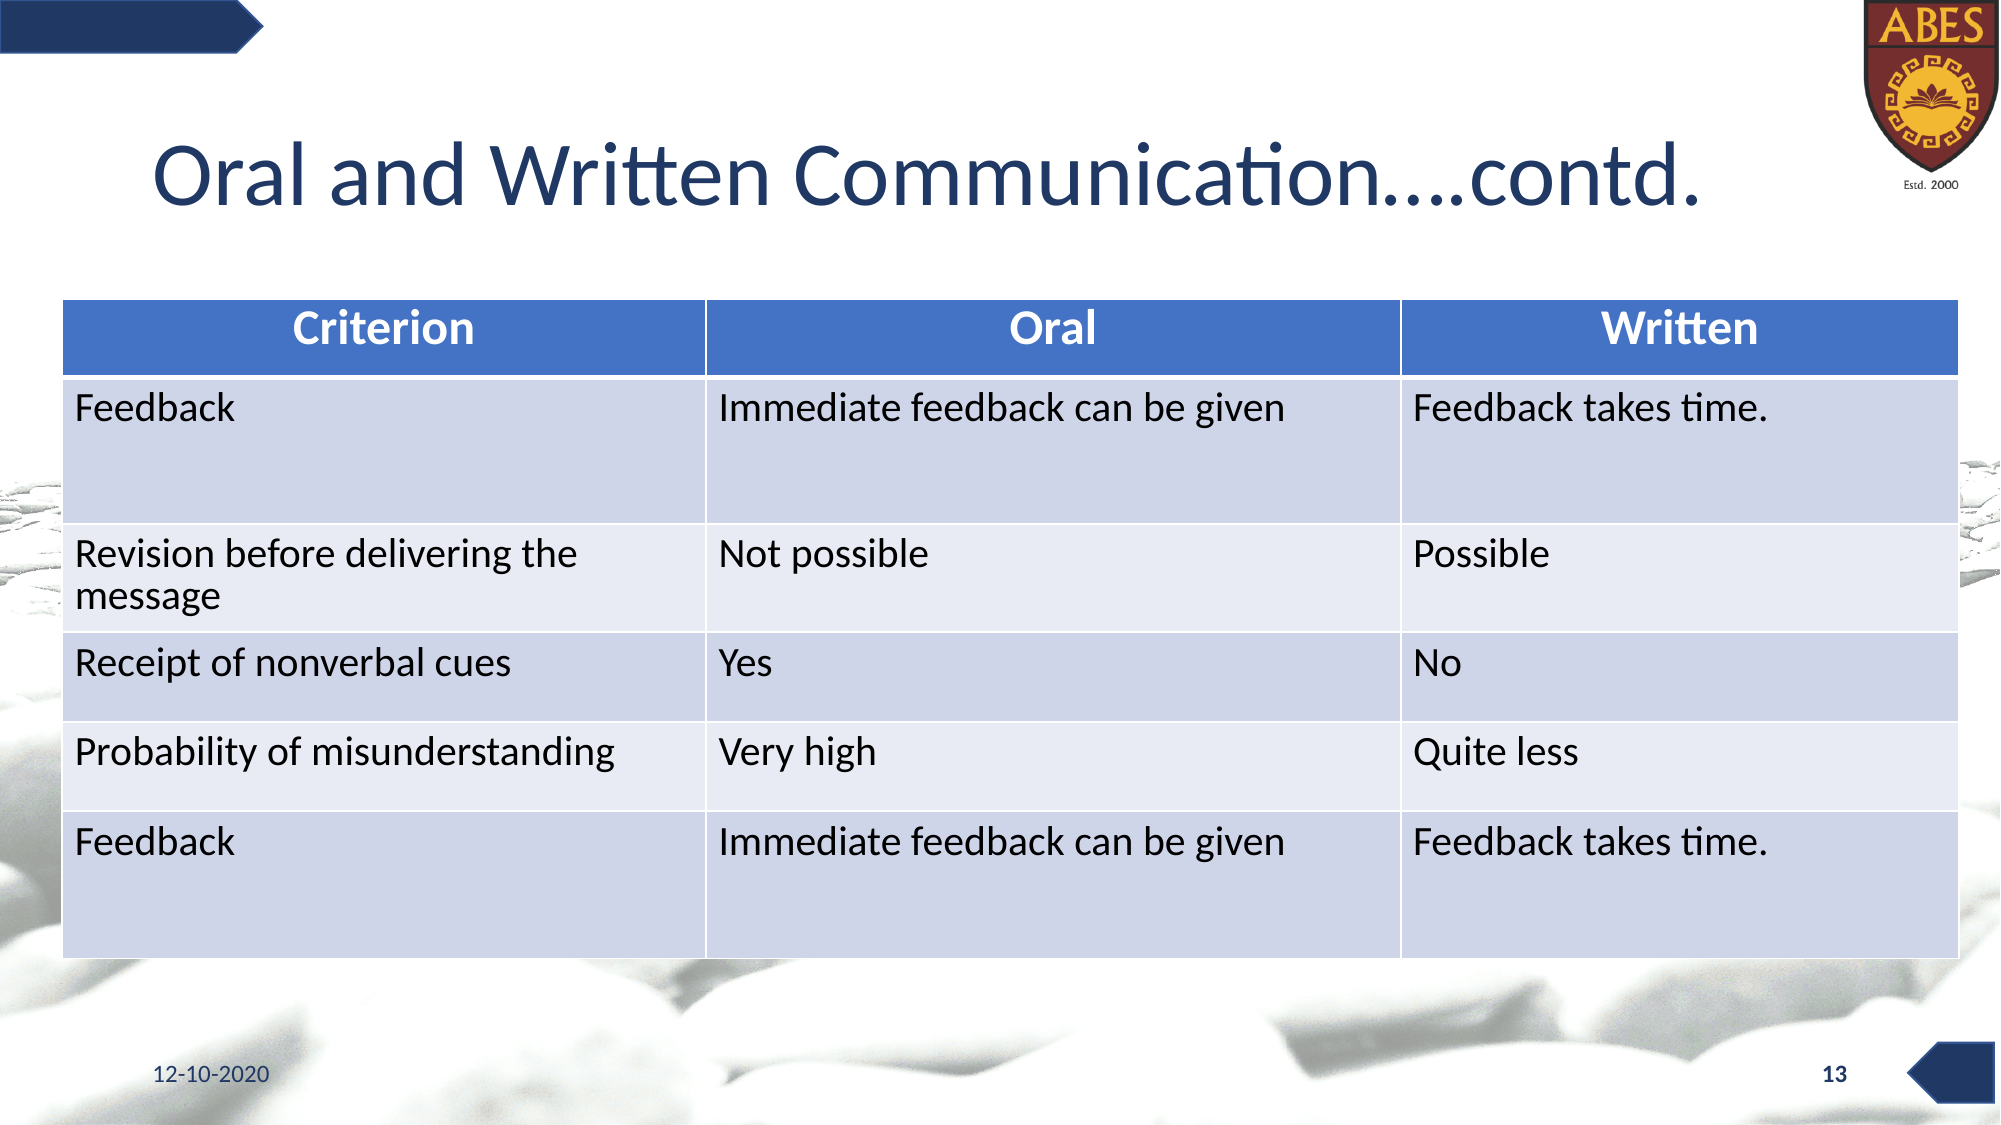

# Oral and Written Communication….contd.
| Criterion | Oral | Written |
| --- | --- | --- |
| Feedback | Immediate feedback can be given | Feedback takes time. |
| Revision before delivering the message | Not possible | Possible |
| Receipt of nonverbal cues | Yes | No |
| Probability of misunderstanding | Very high | Quite less |
| Feedback | Immediate feedback can be given | Feedback takes time. |
12-10-2020
13